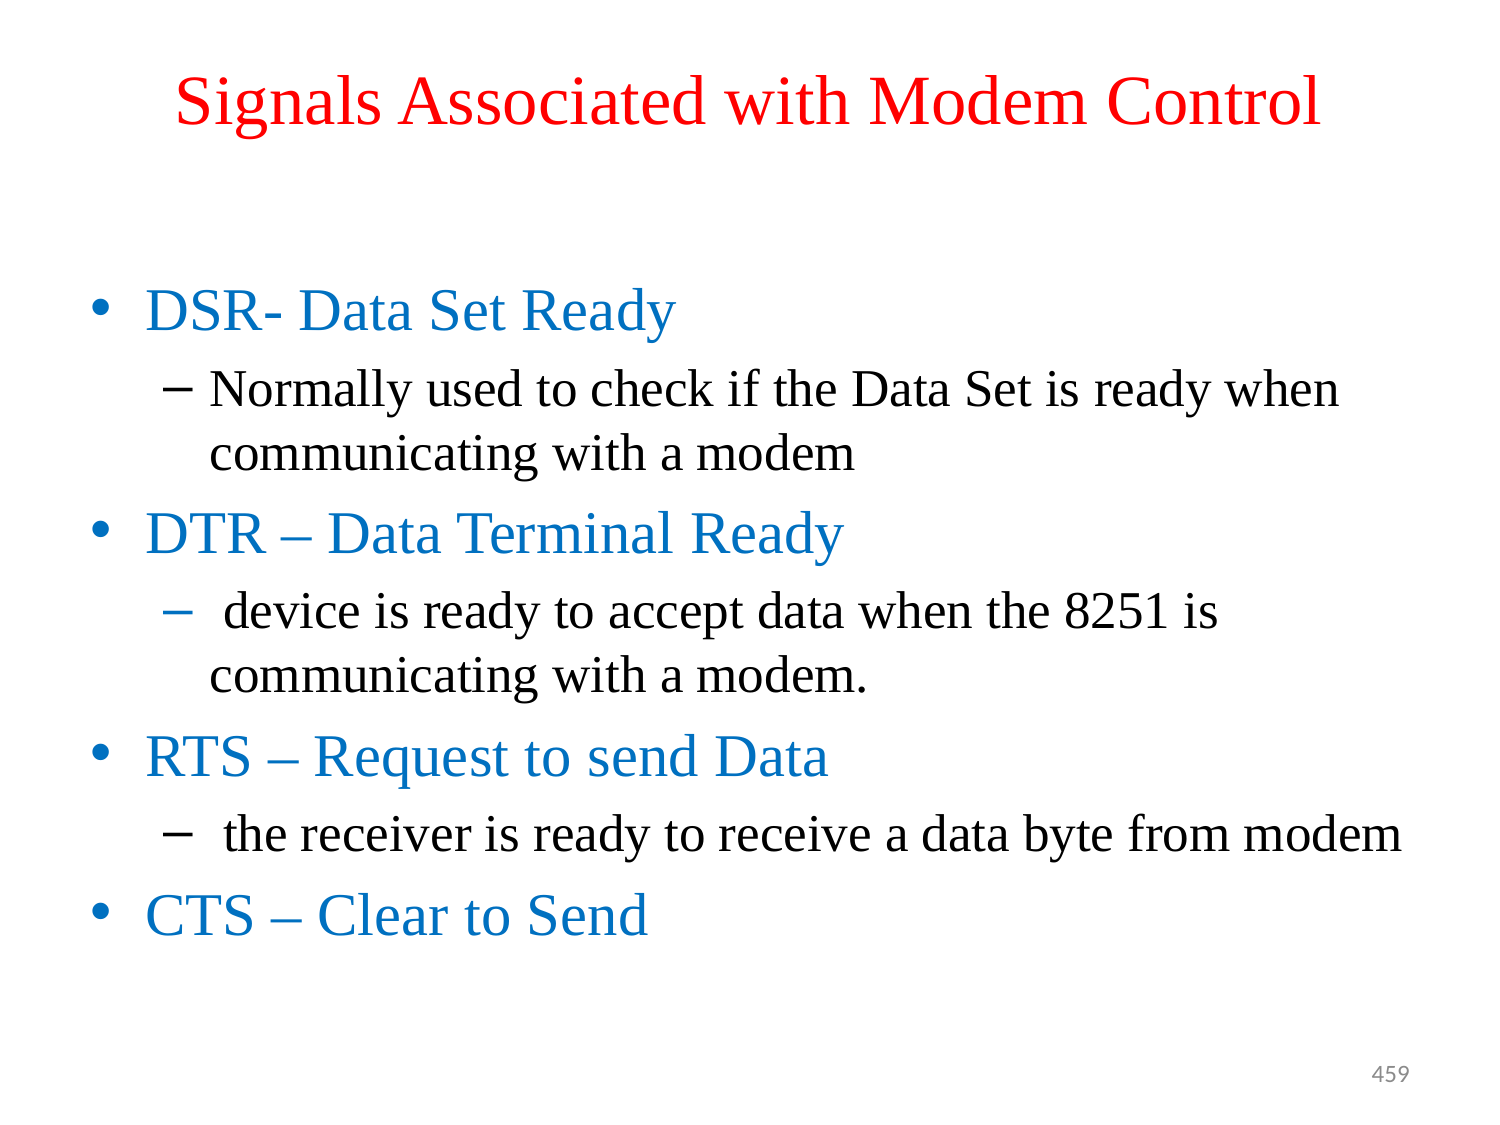

# Signals Associated with Modem Control
DSR- Data Set Ready
Normally used to check if the Data Set is ready when communicating with a modem
DTR – Data Terminal Ready
 device is ready to accept data when the 8251 is communicating with a modem.
RTS – Request to send Data
 the receiver is ready to receive a data byte from modem
CTS – Clear to Send

459